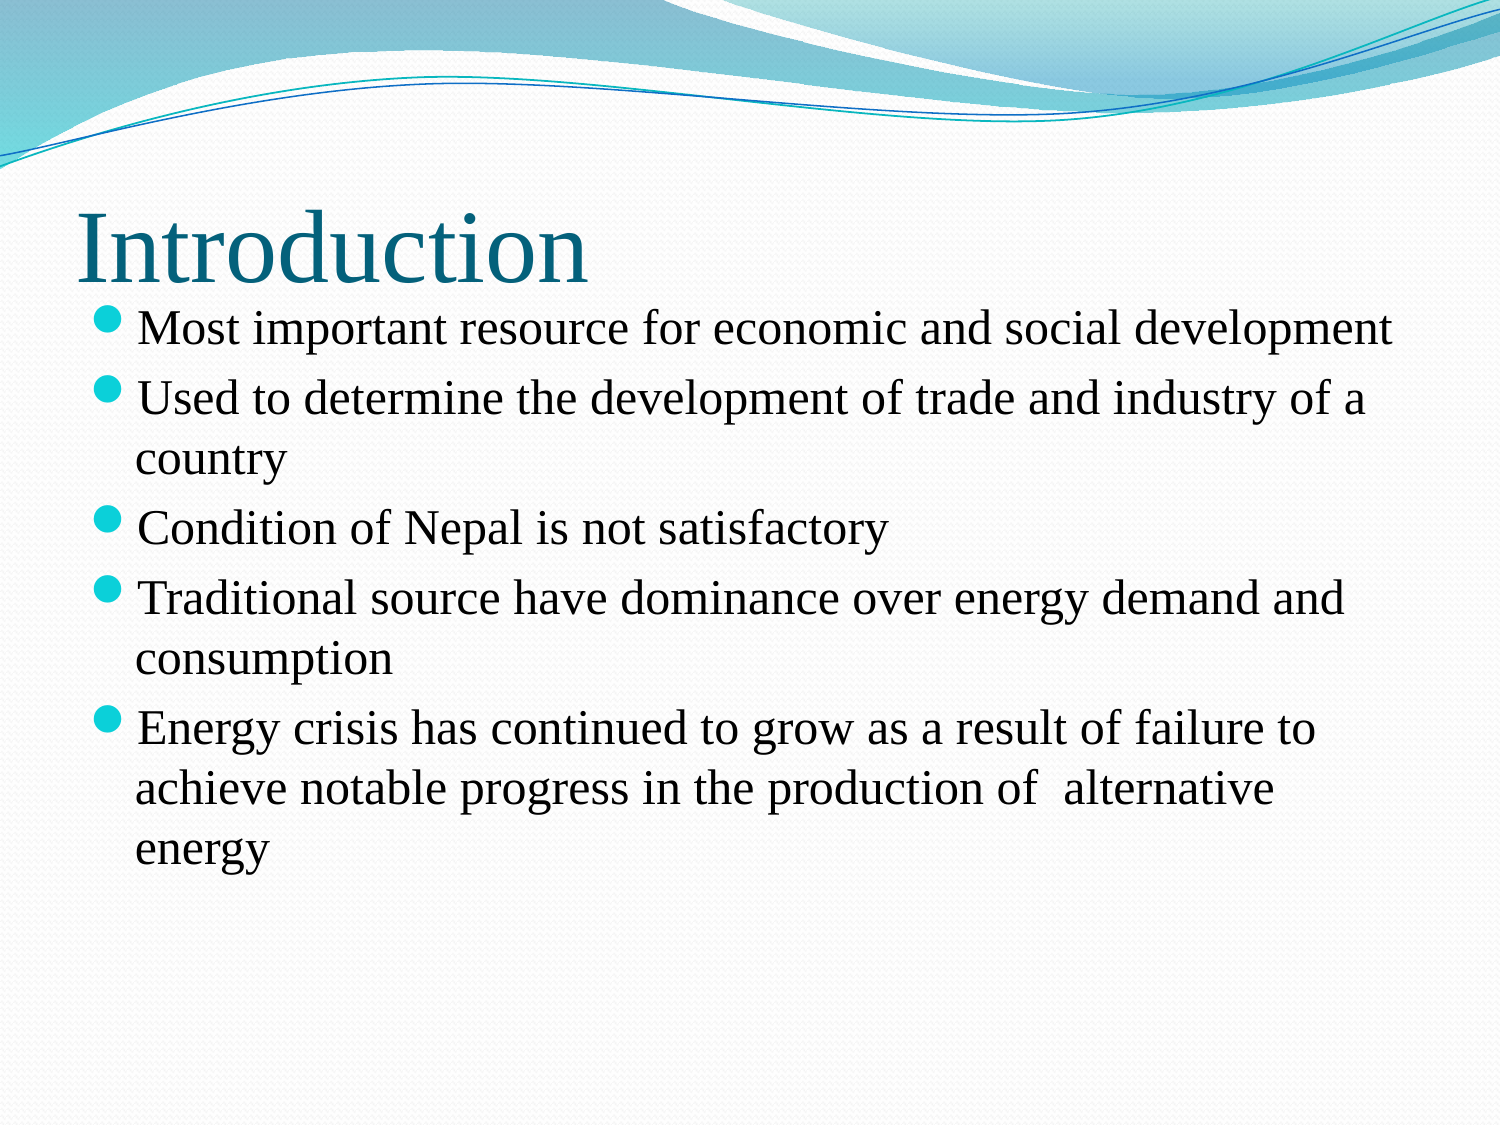

# Introduction
Most important resource for economic and social development
Used to determine the development of trade and industry of a country
Condition of Nepal is not satisfactory
Traditional source have dominance over energy demand and consumption
Energy crisis has continued to grow as a result of failure to achieve notable progress in the production of  alternative energy